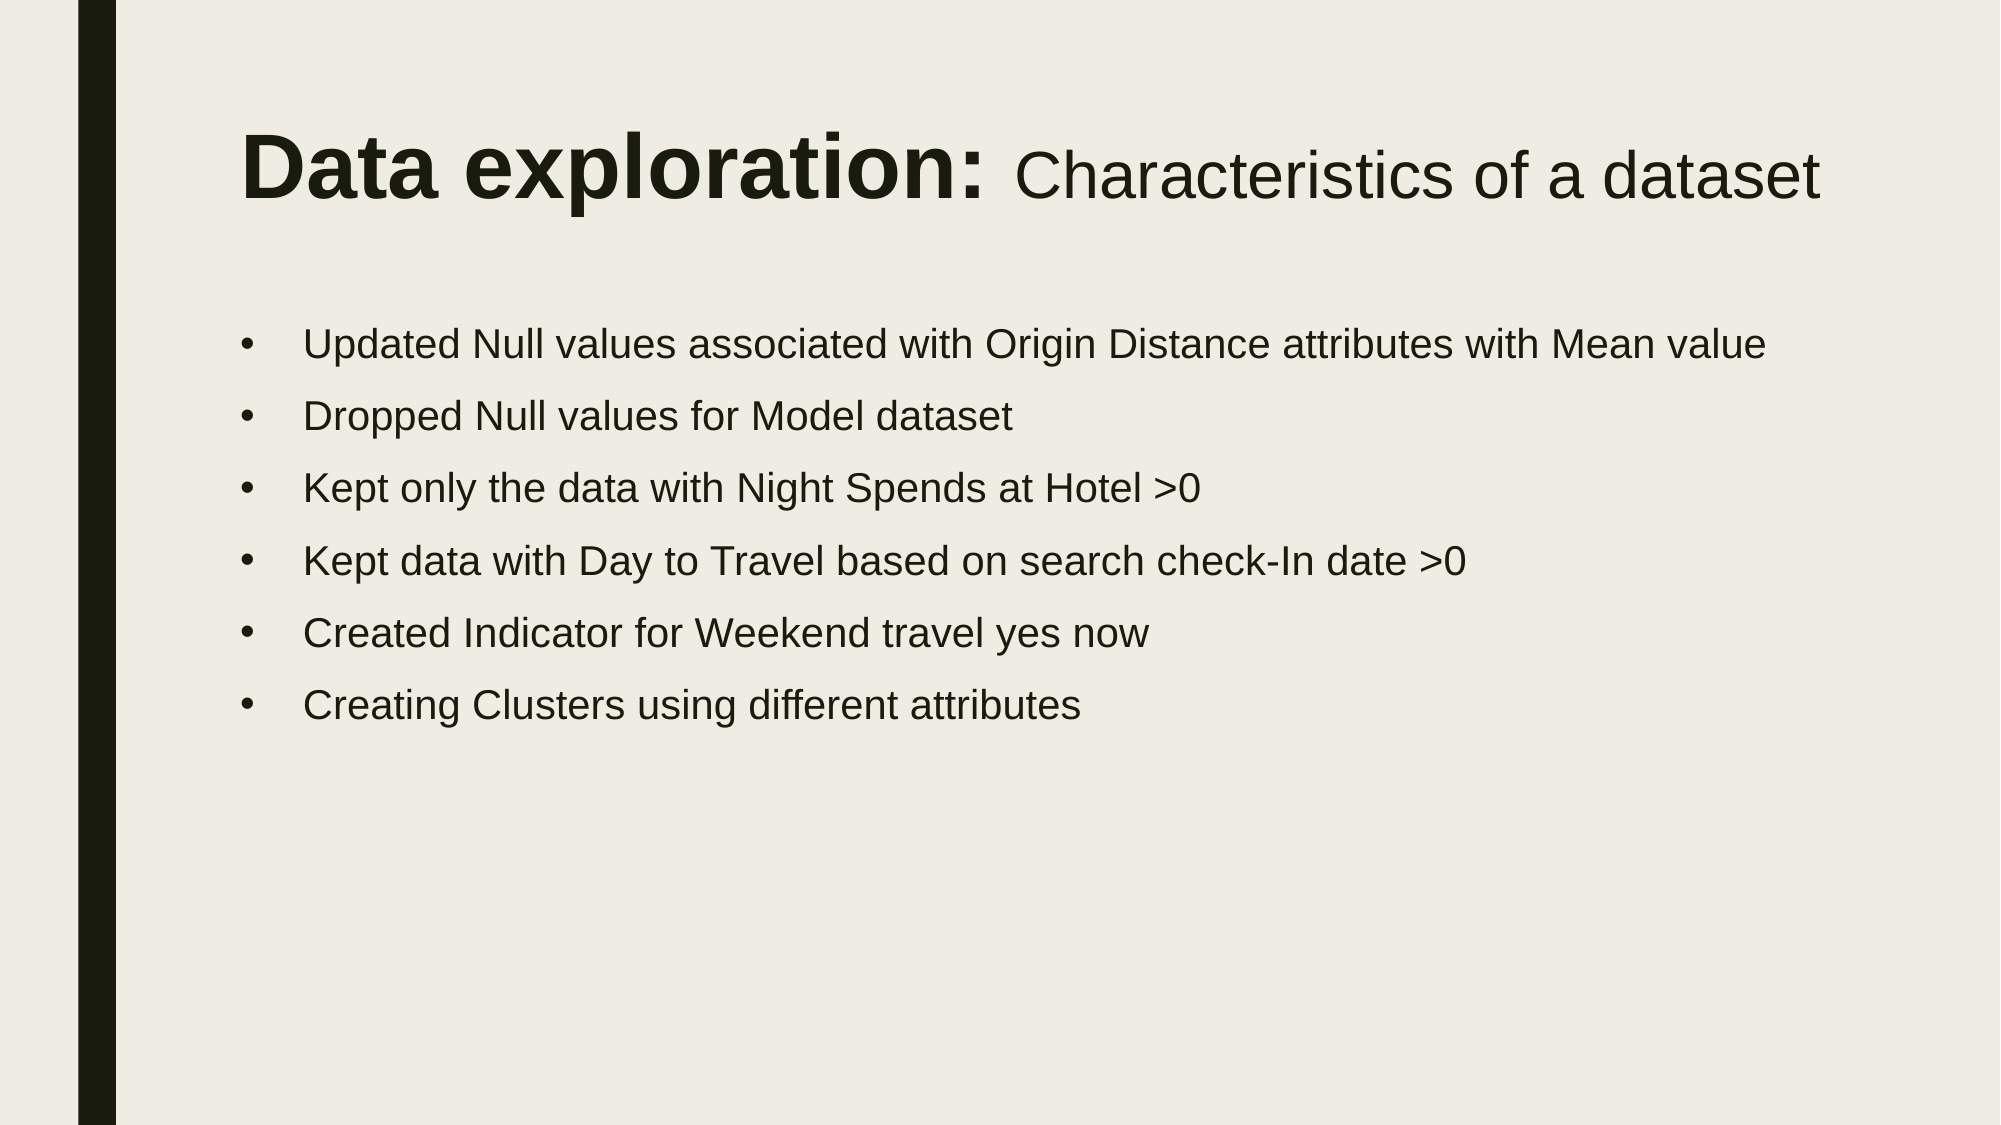

# Data exploration: Characteristics of a dataset
Updated Null values associated with Origin Distance attributes with Mean value
Dropped Null values for Model dataset
Kept only the data with Night Spends at Hotel >0
Kept data with Day to Travel based on search check-In date >0
Created Indicator for Weekend travel yes now
Creating Clusters using different attributes